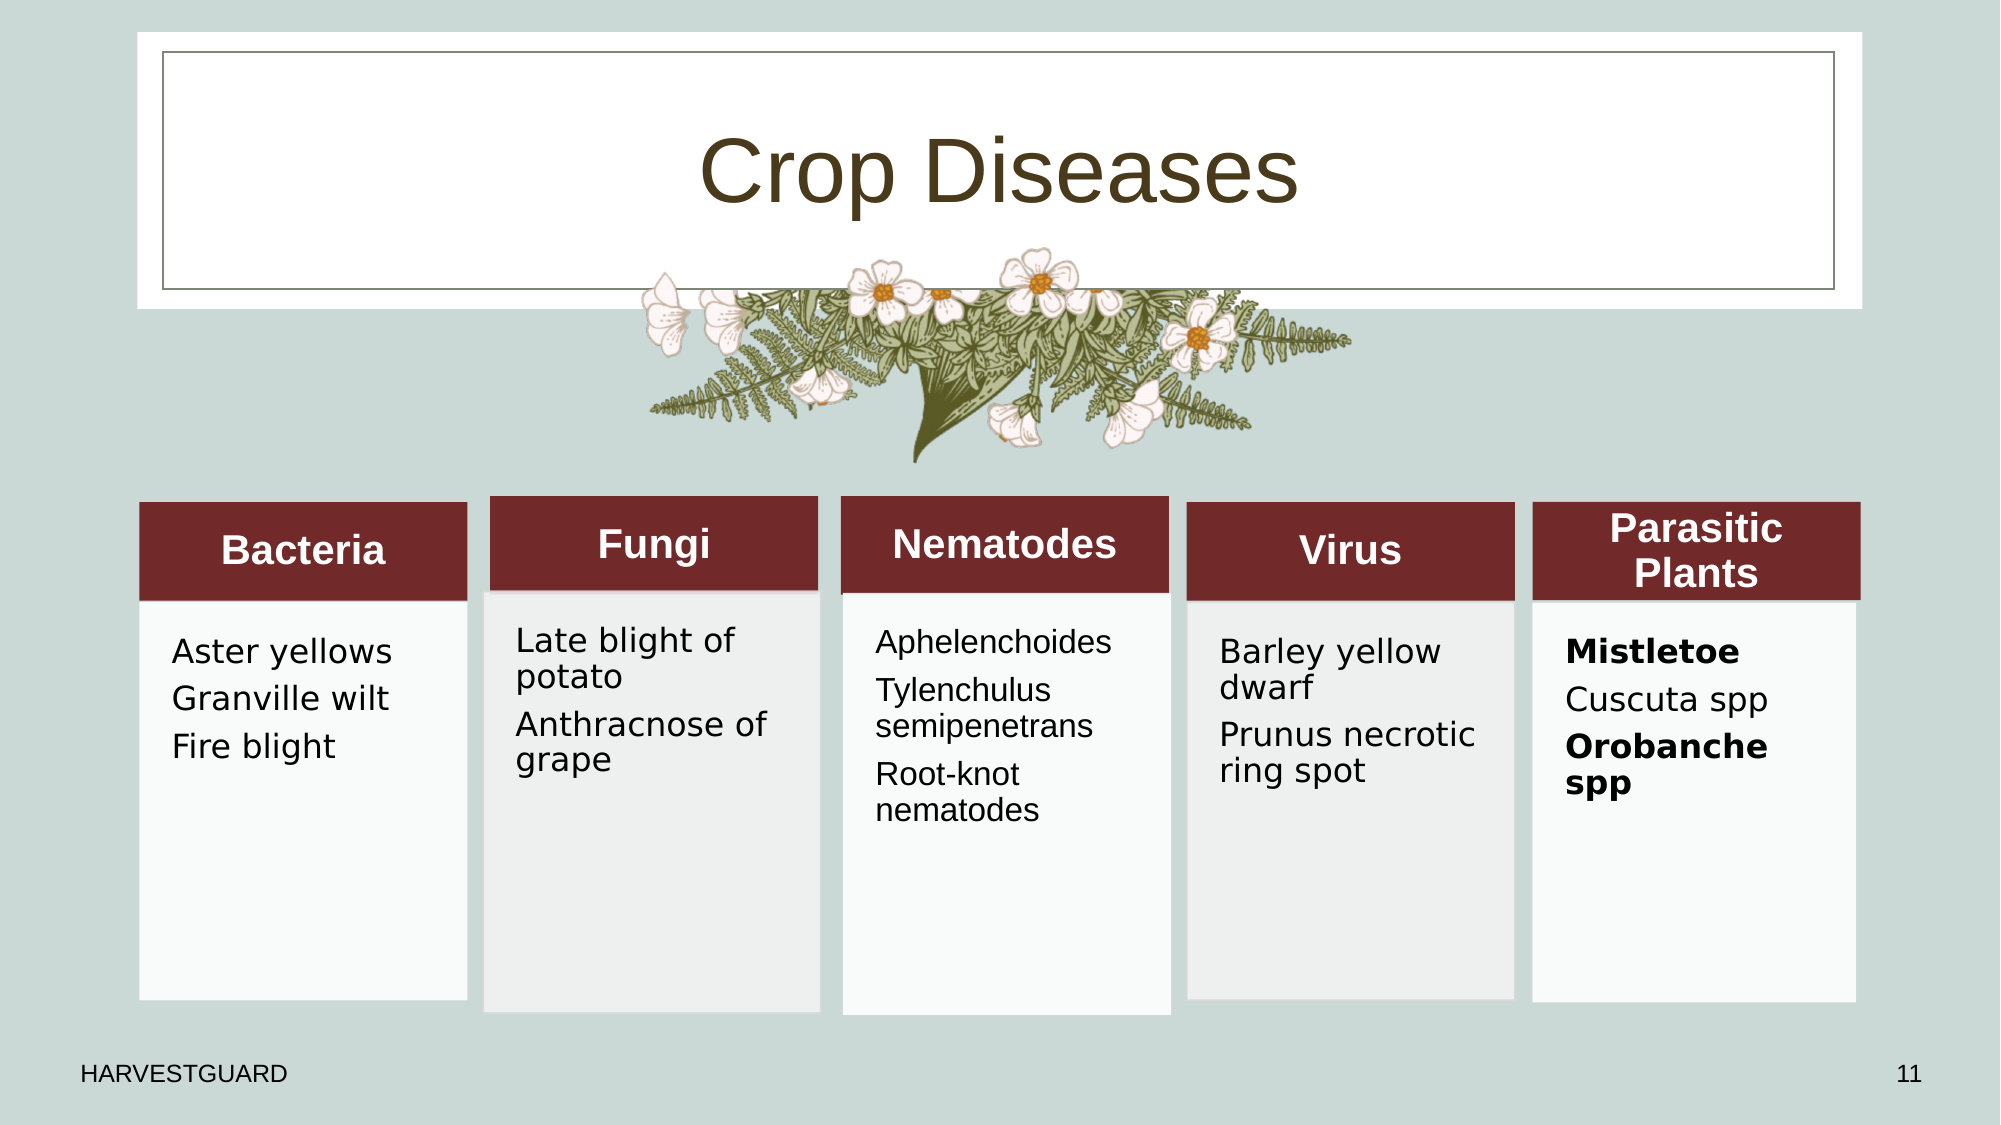

# Crop Diseases
Bacteria
Aster yellows
Granville wilt
Fire blight
Fungi
Late blight of potato
Anthracnose of grape

Nematodes
Aphelenchoides
Tylenchulus semipenetrans
Root-knot nematodes
Virus
Barley yellow dwarf
Prunus necrotic ring spot
Parasitic Plants
Mistletoe
Cuscuta spp
Orobanche spp
HARVESTGUARD
11